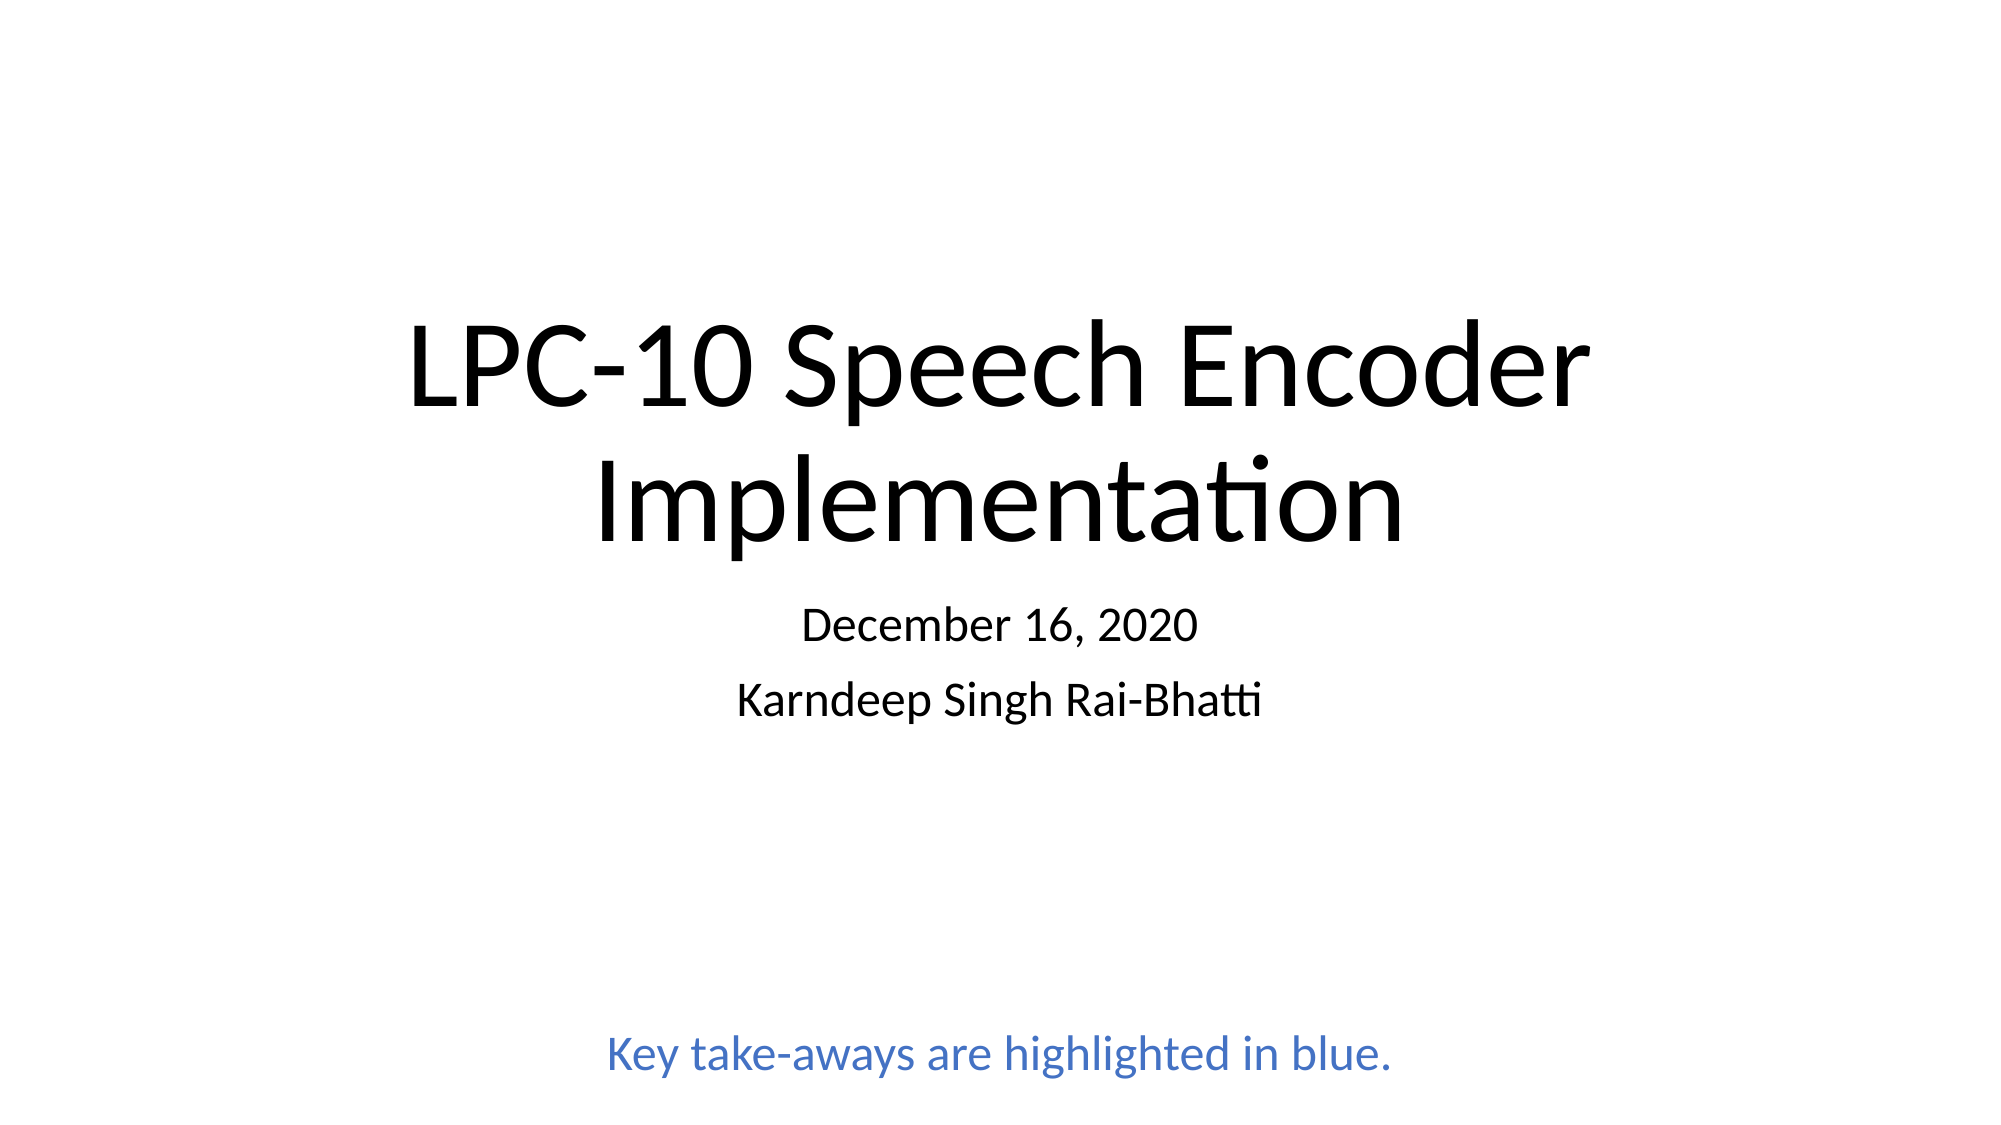

# LPC-10 Speech Encoder Implementation
December 16, 2020
Karndeep Singh Rai-Bhatti
Key take-aways are highlighted in blue.